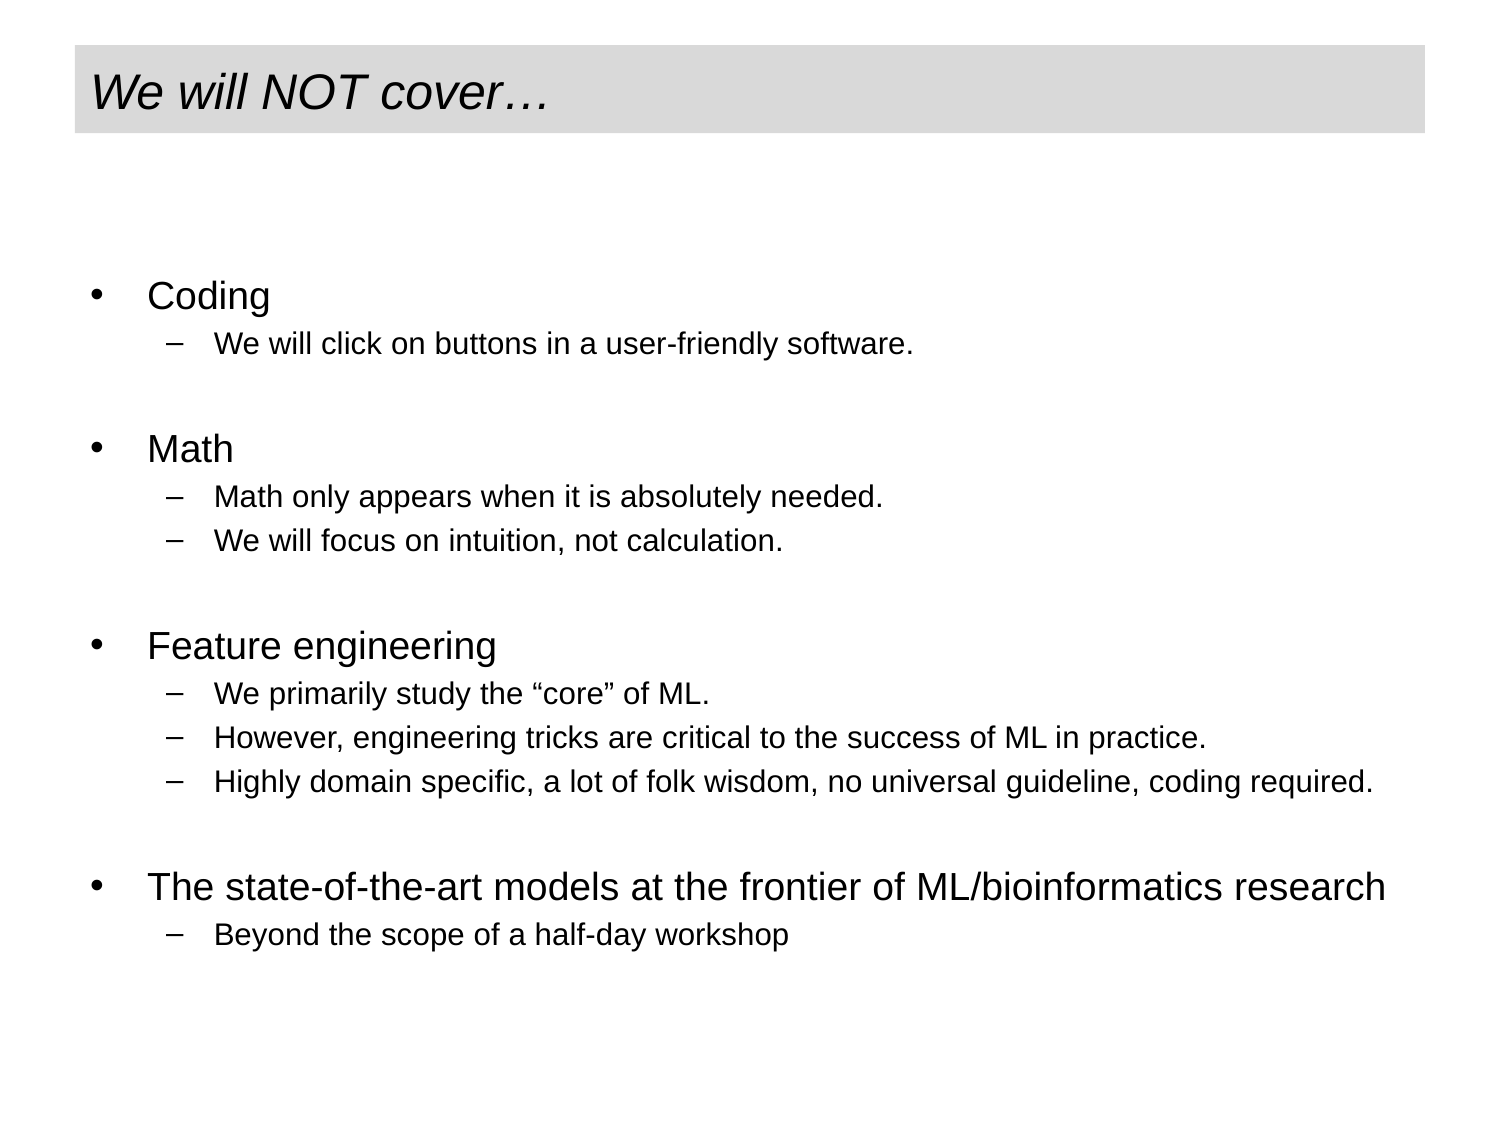

We will NOT cover…
Coding
We will click on buttons in a user-friendly software.

Math
Math only appears when it is absolutely needed.
We will focus on intuition, not calculation.

Feature engineering
We primarily study the “core” of ML.
However, engineering tricks are critical to the success of ML in practice.
Highly domain specific, a lot of folk wisdom, no universal guideline, coding required.

The state-of-the-art models at the frontier of ML/bioinformatics research
Beyond the scope of a half-day workshop